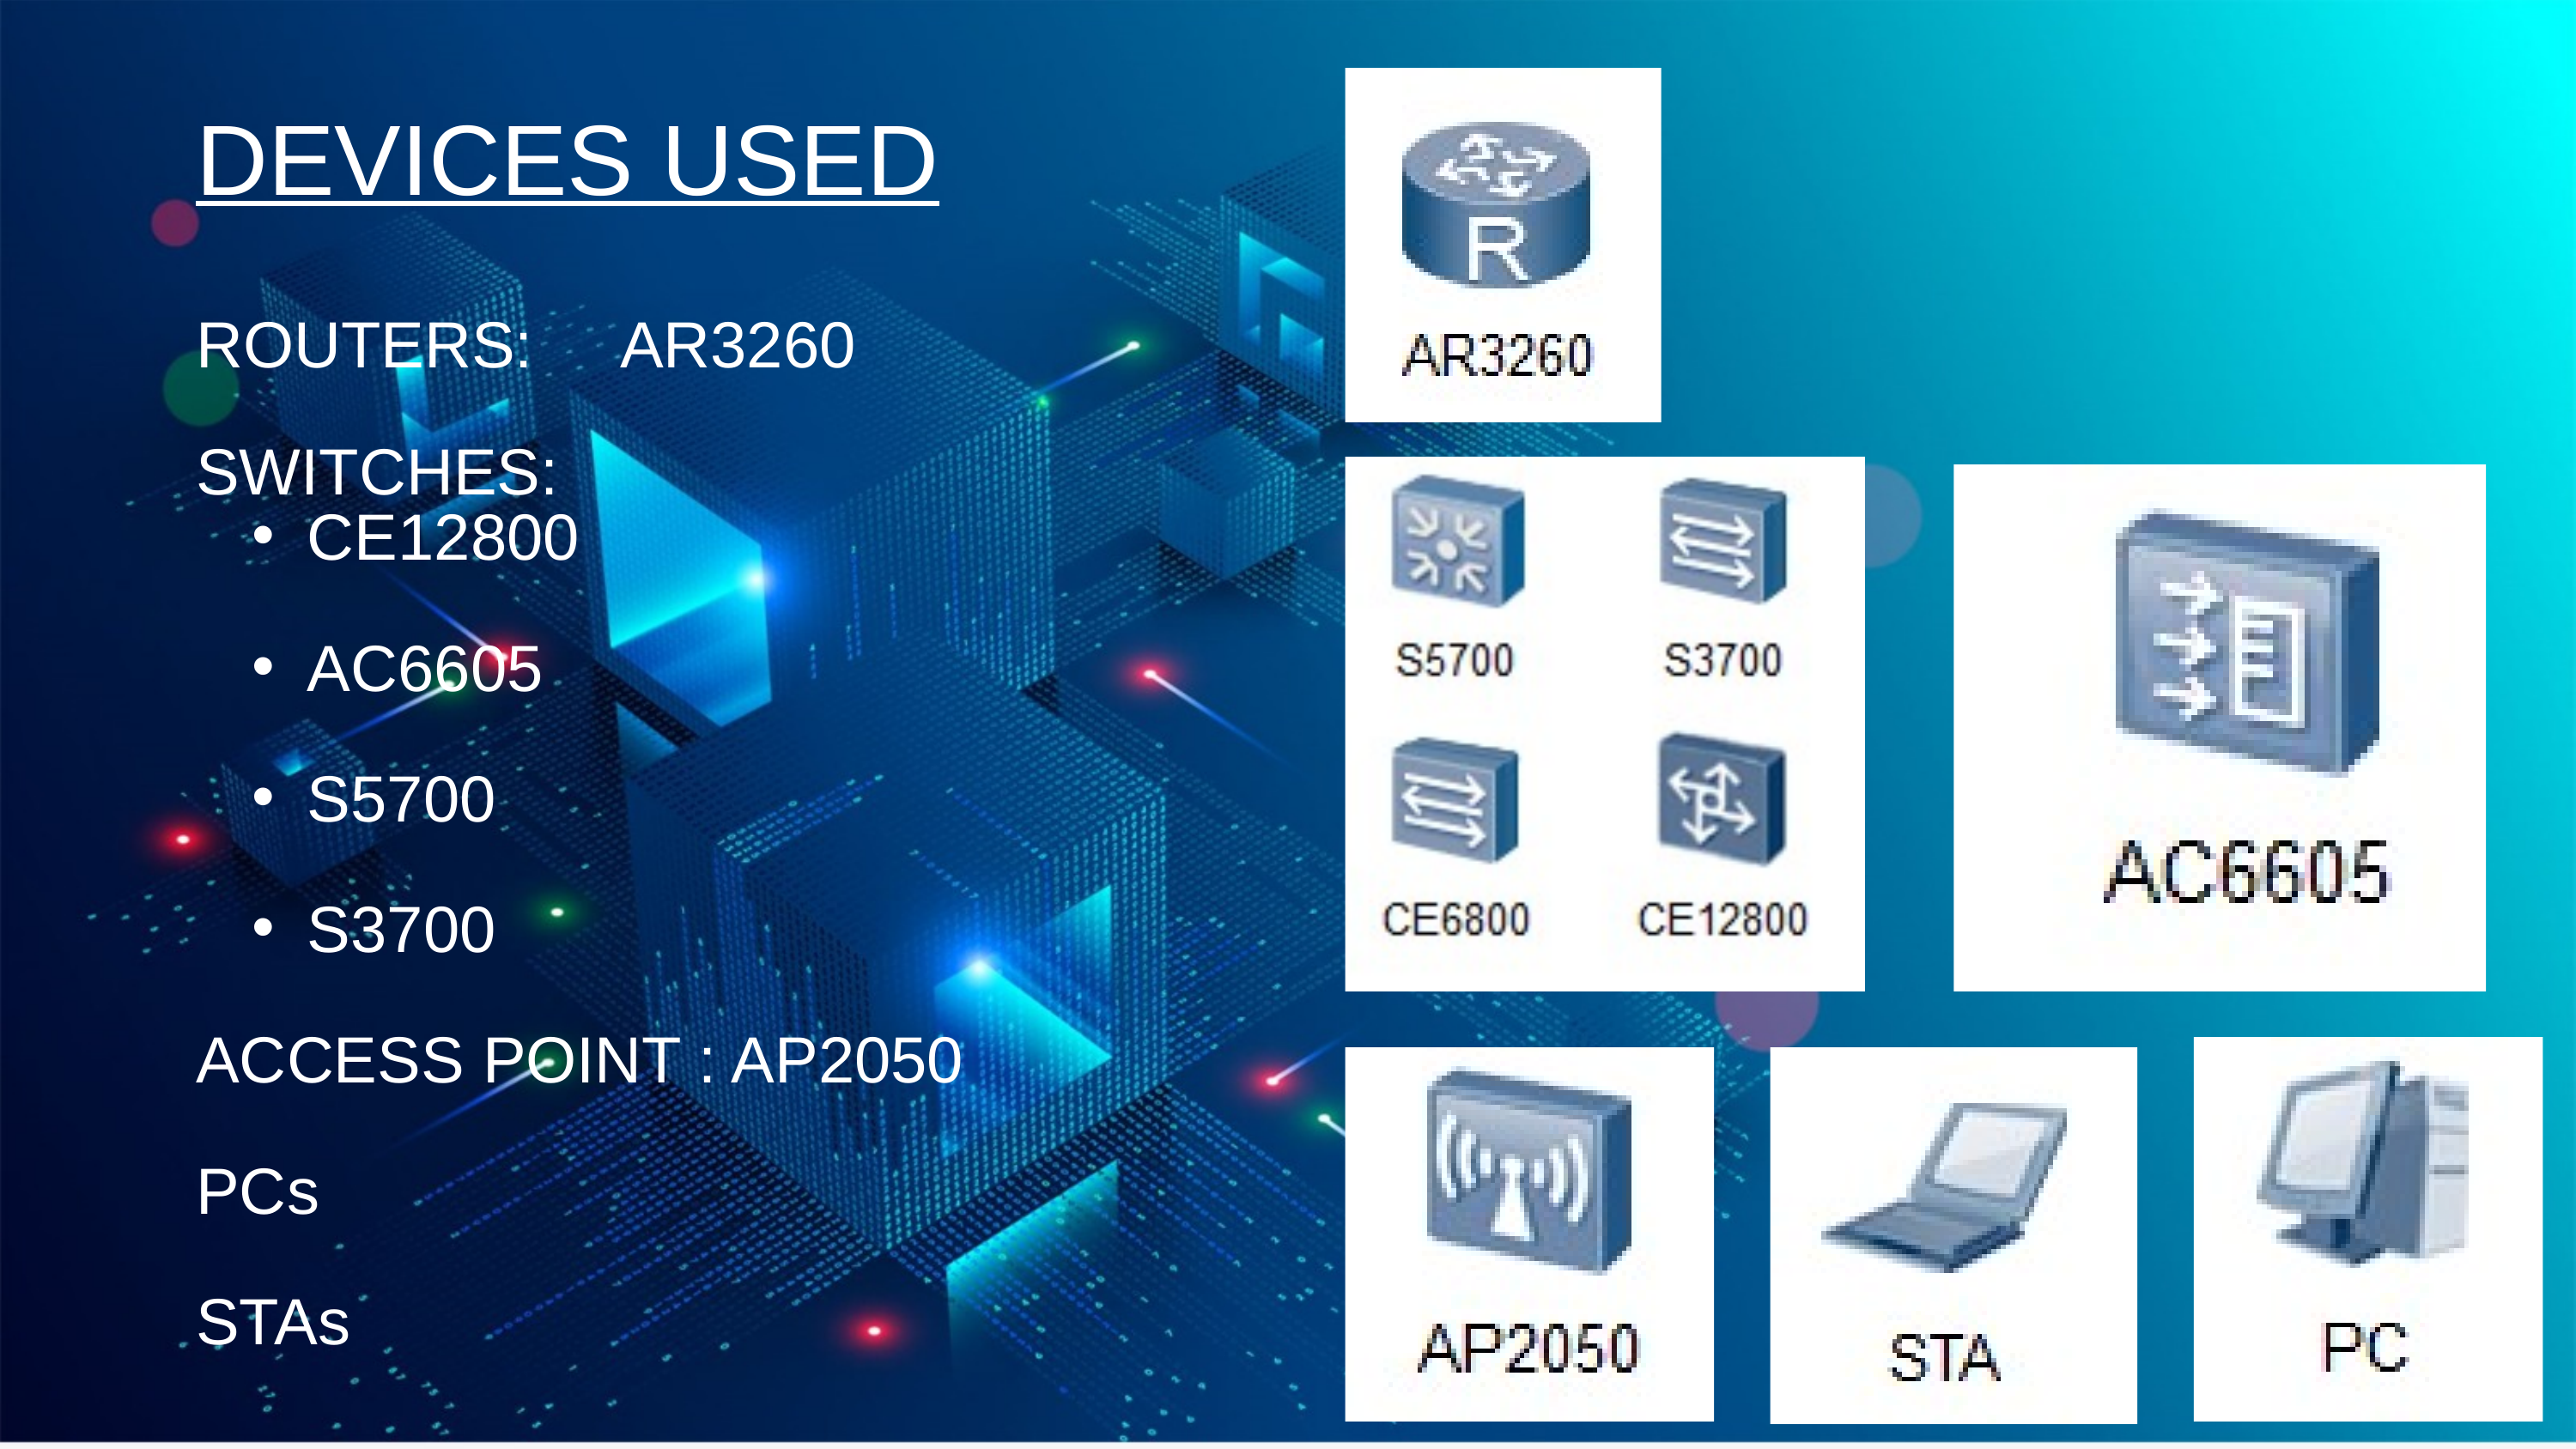

DEVICES USED

ROUTERS:     AR3260

SWITCHES:
CE12800

AC6605

S5700

S3700

ACCESS POINT : AP2050

PCs

STAs